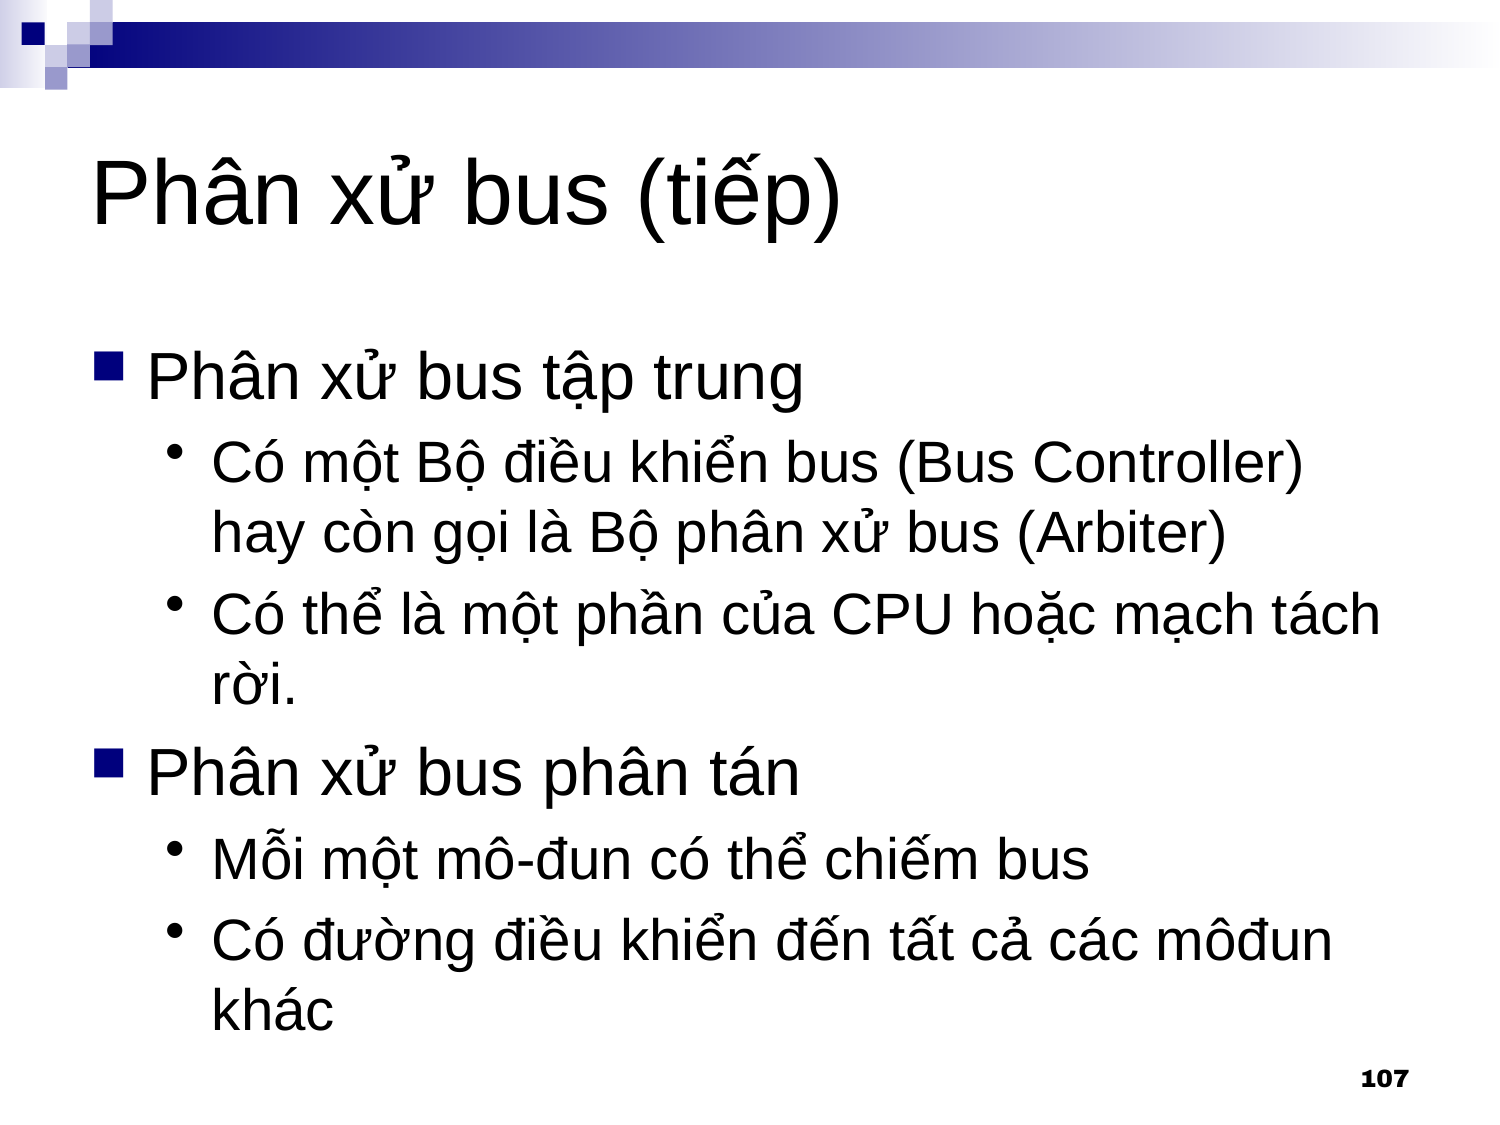

# Phân xử bus (tiếp)
Phân xử bus tập trung
Có một Bộ điều khiển bus (Bus Controller) hay còn gọi là Bộ phân xử bus (Arbiter)
Có thể là một phần của CPU hoặc mạch tách rời.
Phân xử bus phân tán
Mỗi một mô-đun có thể chiếm bus
Có đường điều khiển đến tất cả các môđun khác
107